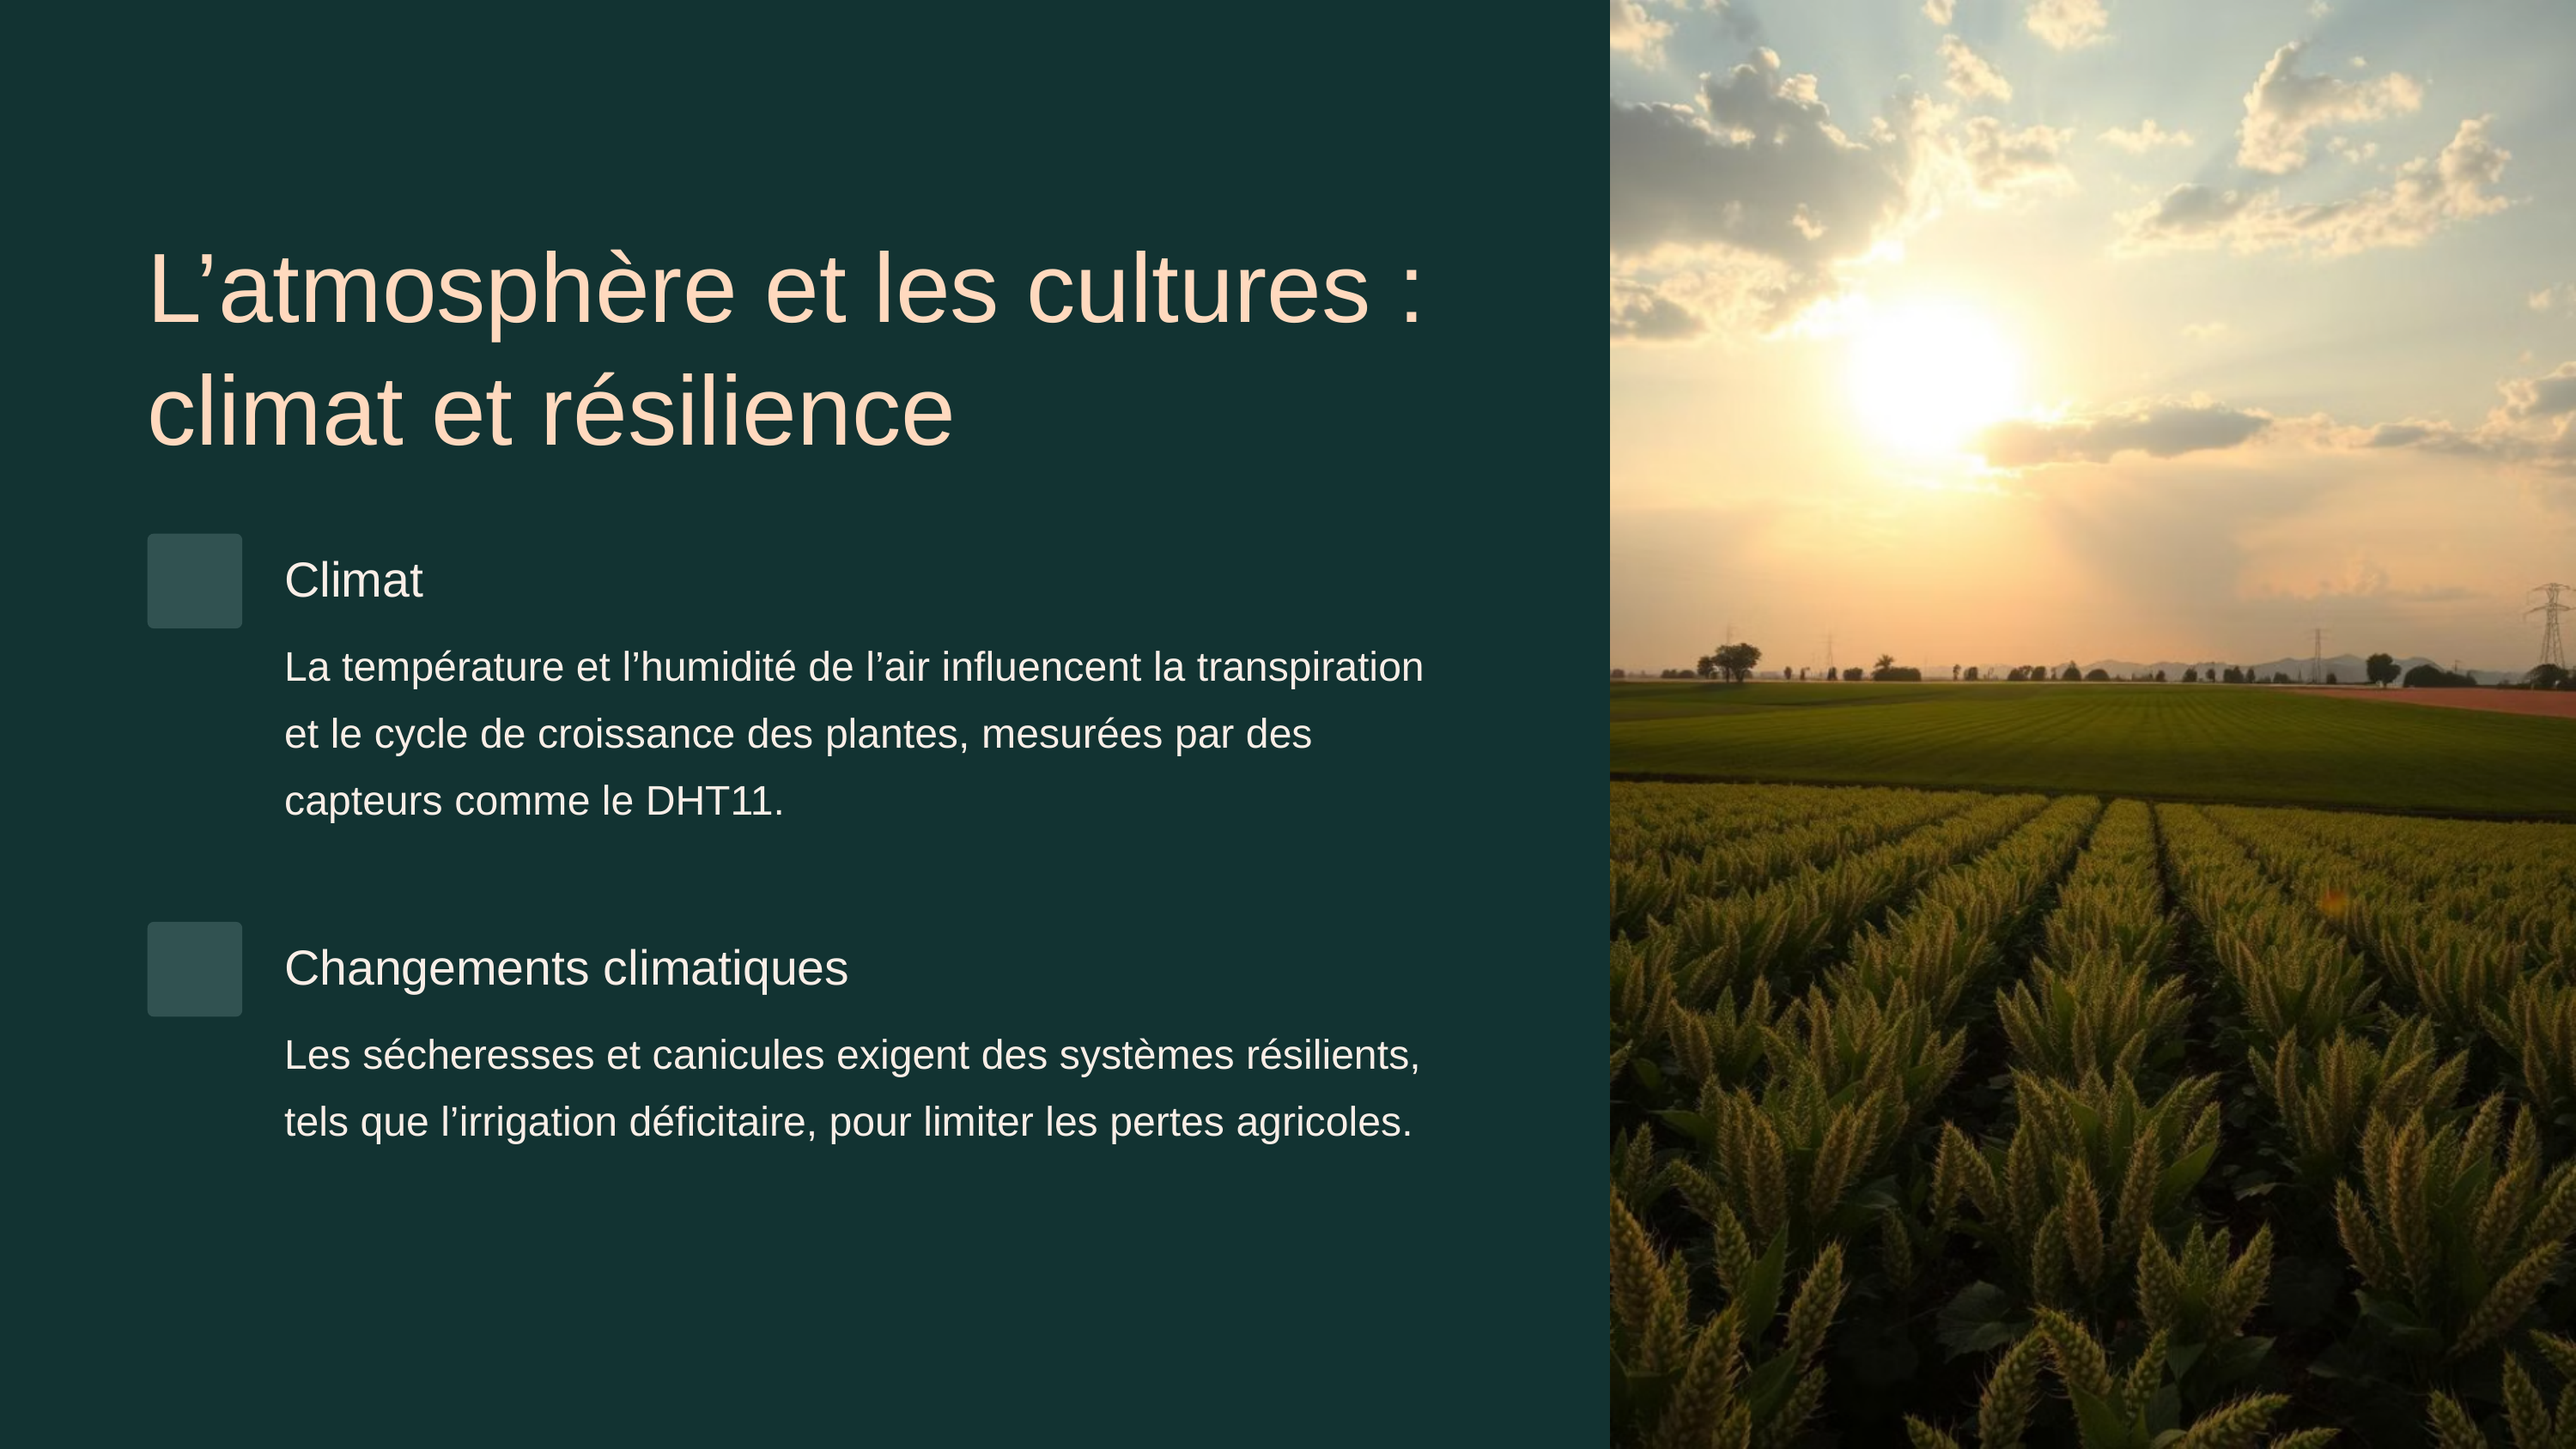

L’atmosphère et les cultures : climat et résilience

Climat
La température et l’humidité de l’air influencent la transpiration et le cycle de croissance des plantes, mesurées par des capteurs comme le DHT11.

Changements climatiques
Les sécheresses et canicules exigent des systèmes résilients, tels que l’irrigation déficitaire, pour limiter les pertes agricoles.